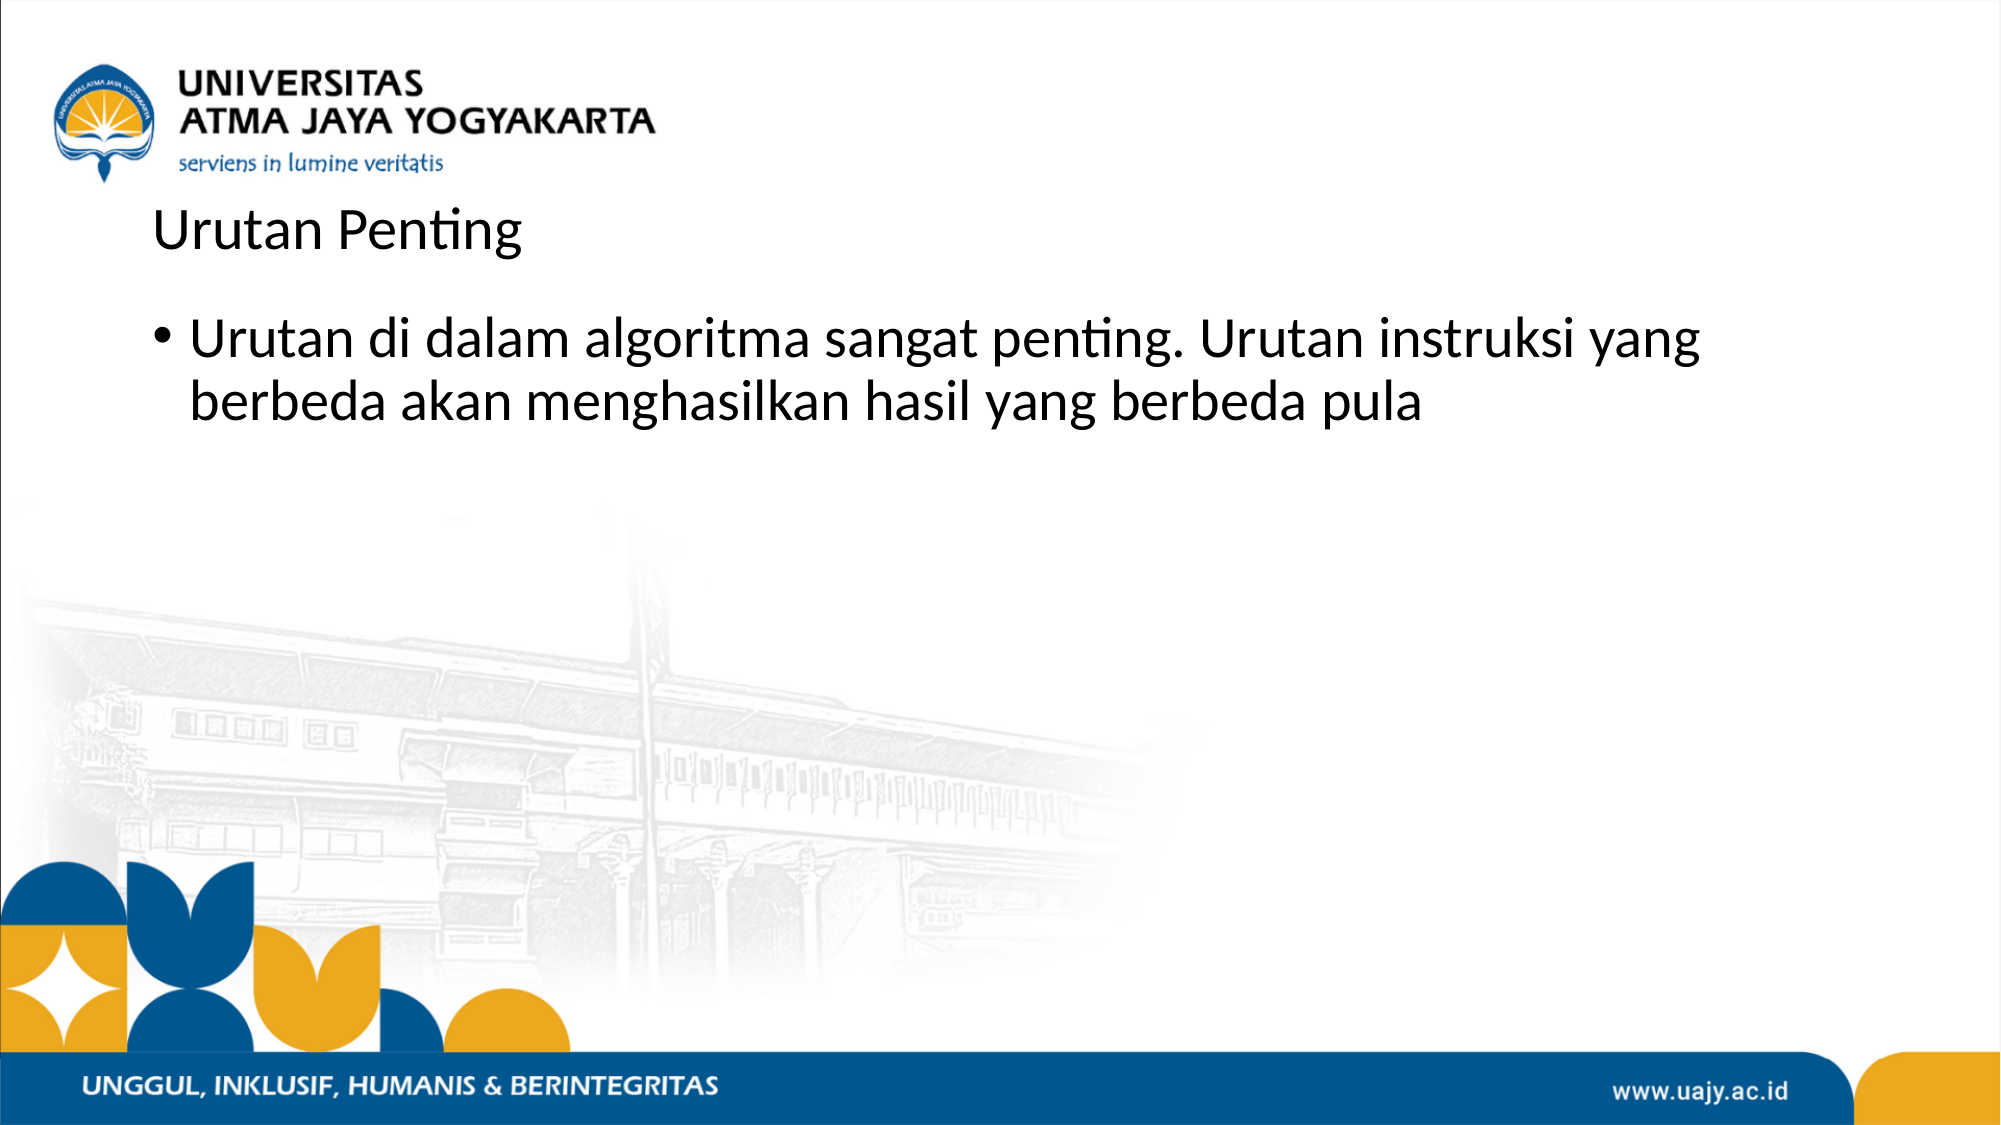

# Urutan Penting
Urutan di dalam algoritma sangat penting. Urutan instruksi yang berbeda akan menghasilkan hasil yang berbeda pula